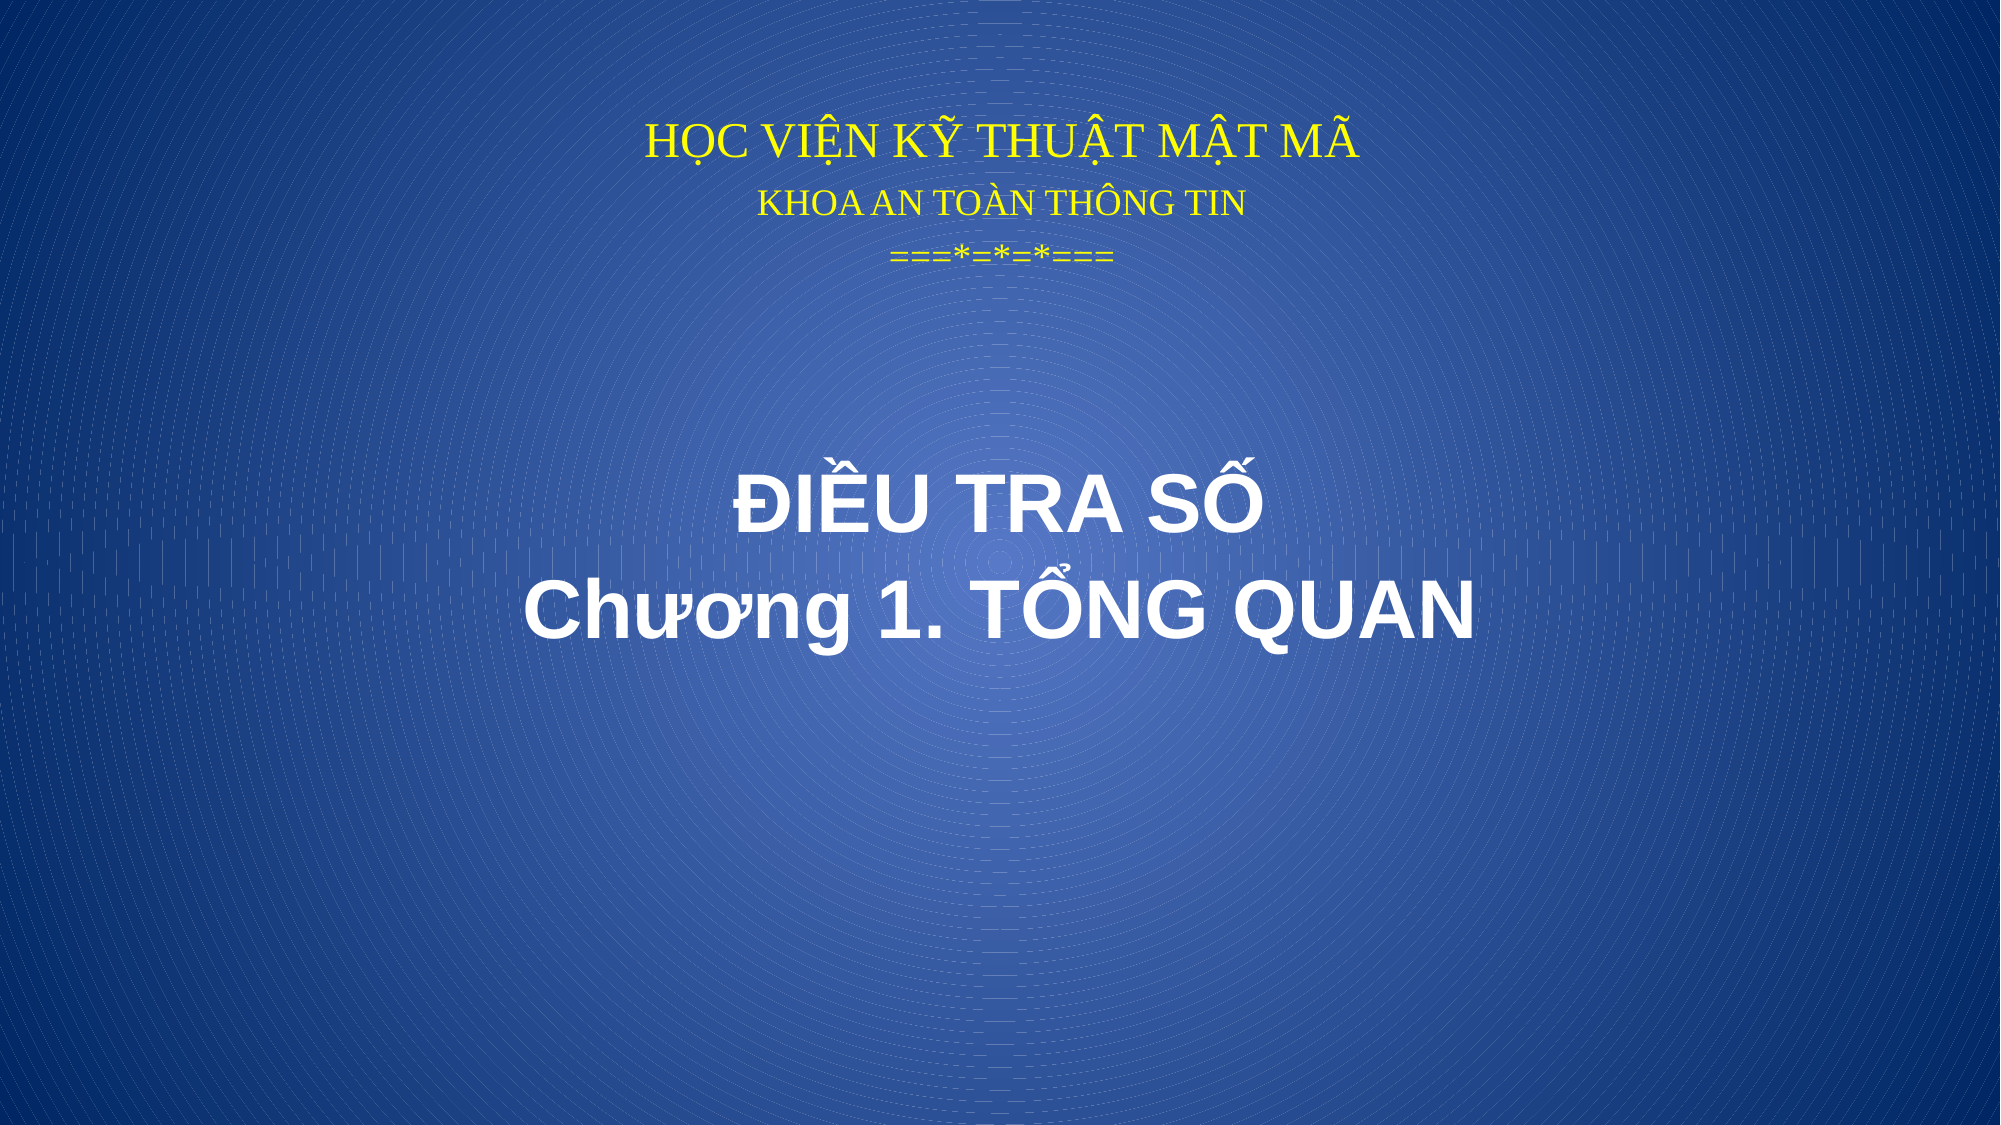

HỌC VIỆN KỸ THUẬT MẬT MÃ
KHOA AN TOÀN THÔNG TIN
===*=*=*===
# ĐIỀU TRA SỐ
Chương 1. TỔNG QUAN